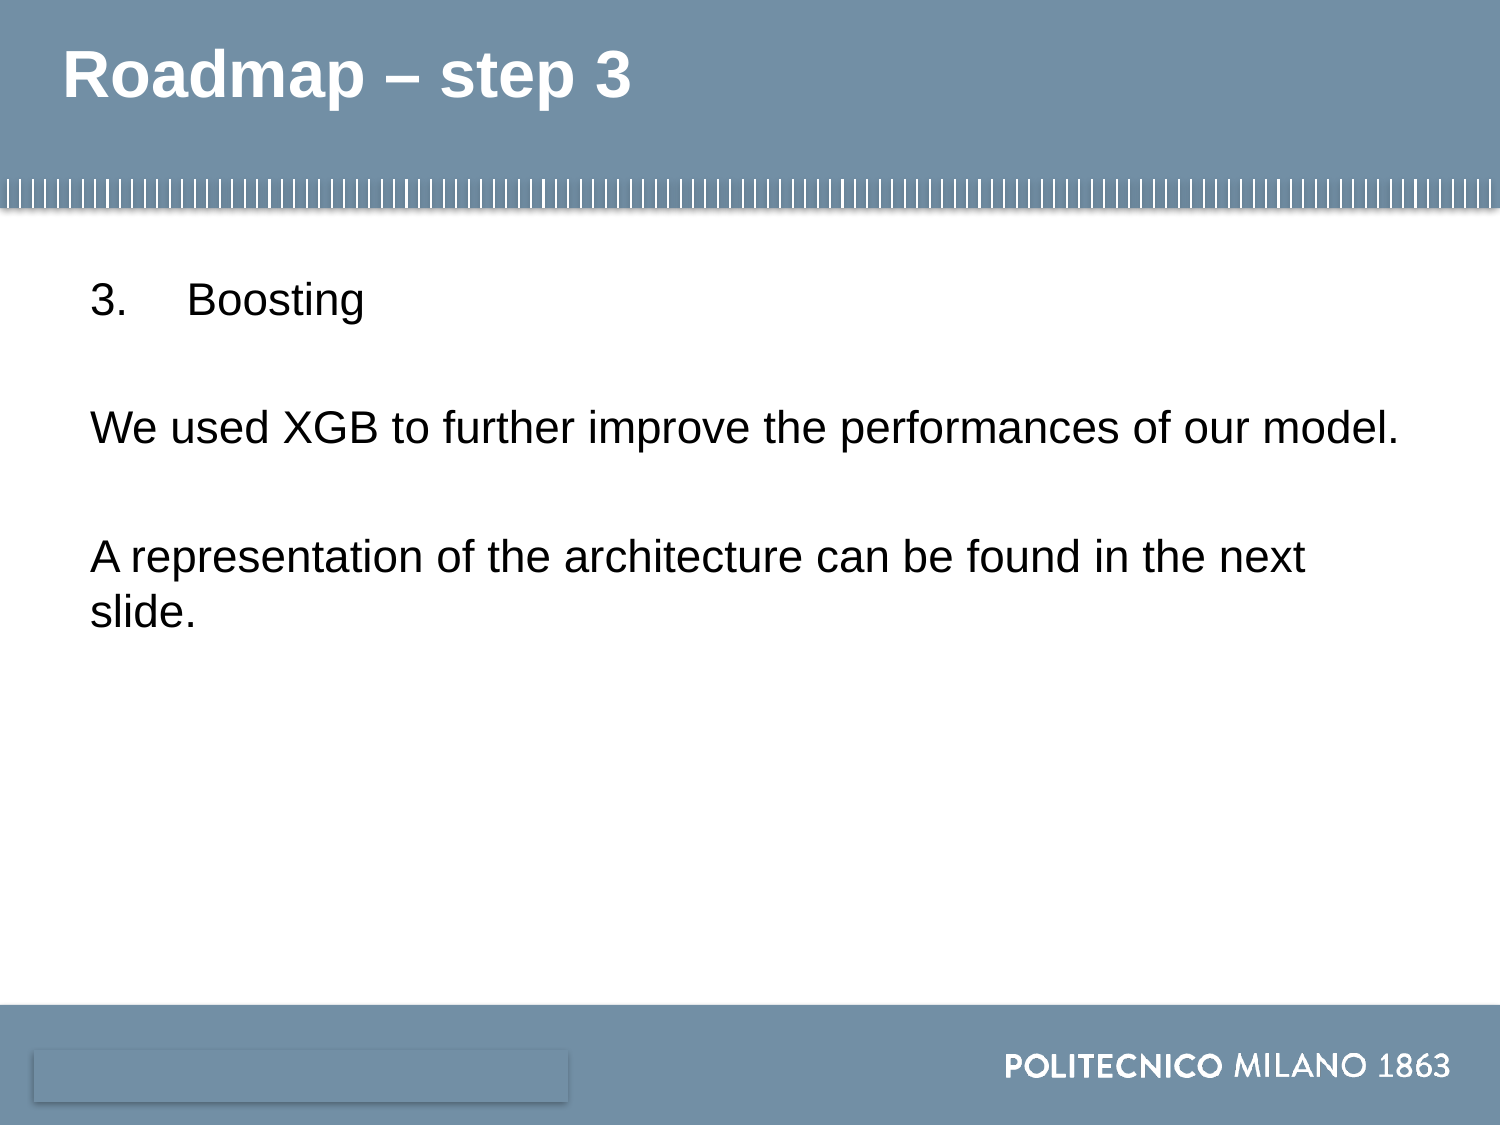

# Roadmap – step 3
3.  Boosting

We used XGB to further improve the performances of our model.

A representation of the architecture can be found in the next slide.